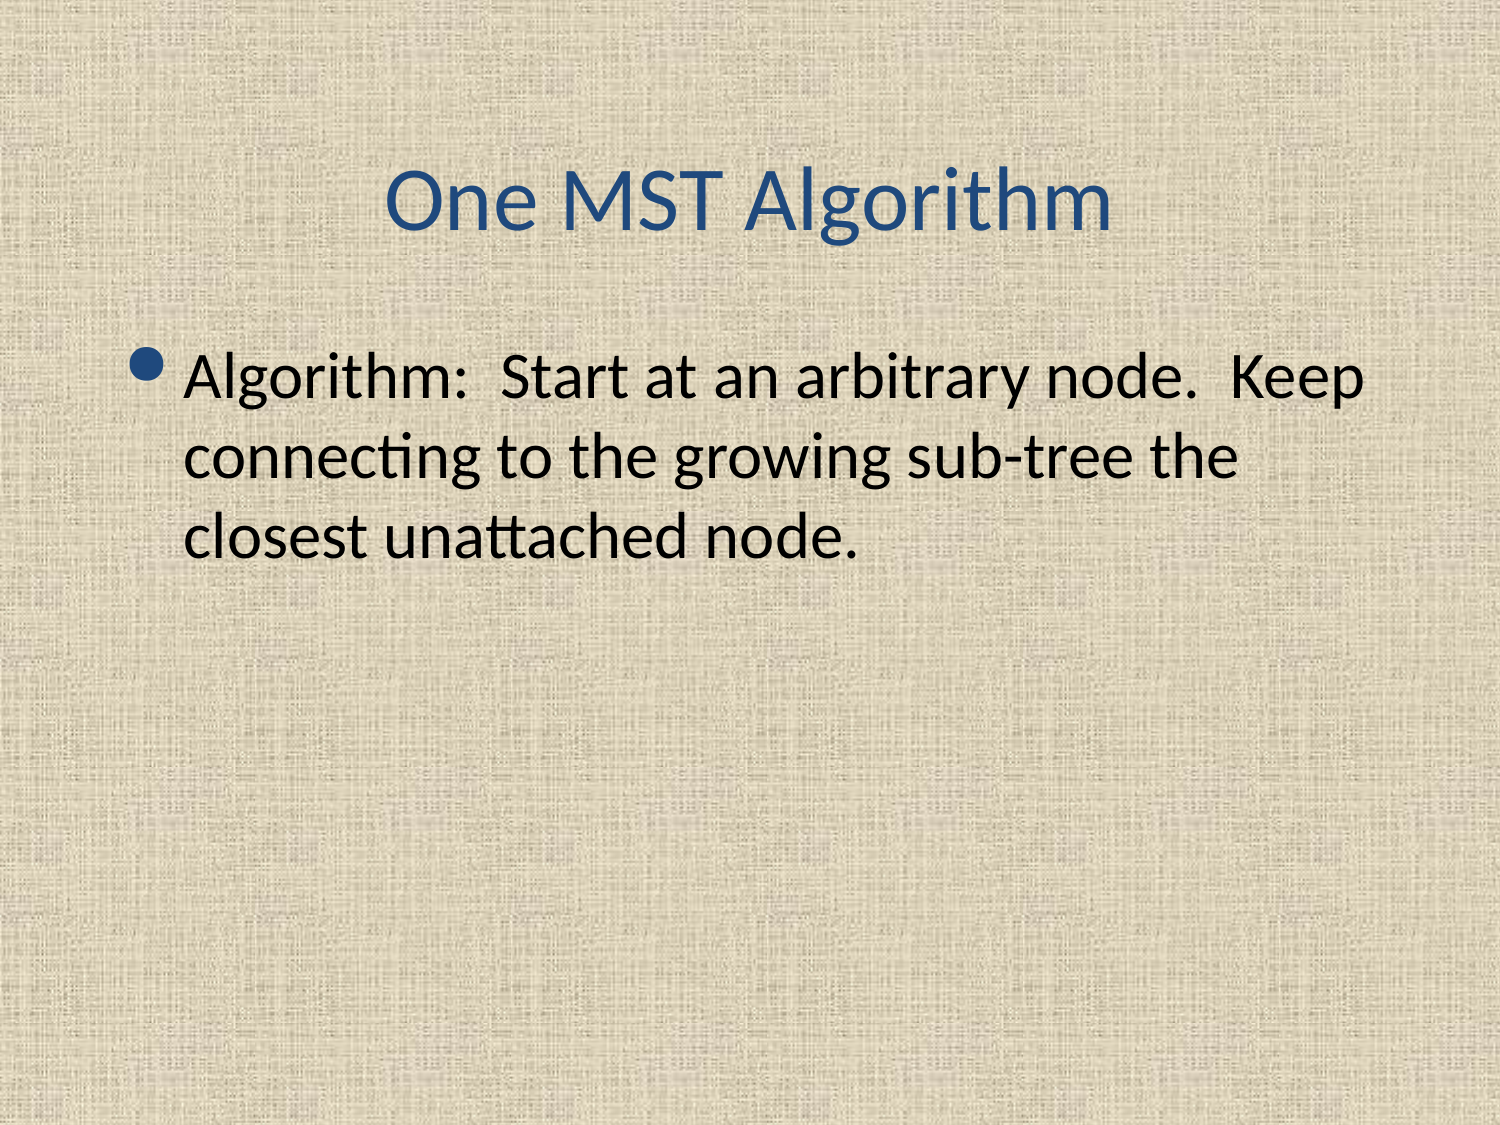

One MST Algorithm
Algorithm:  Start at an arbitrary node.  Keep connecting to the growing sub-tree the closest unattached node.